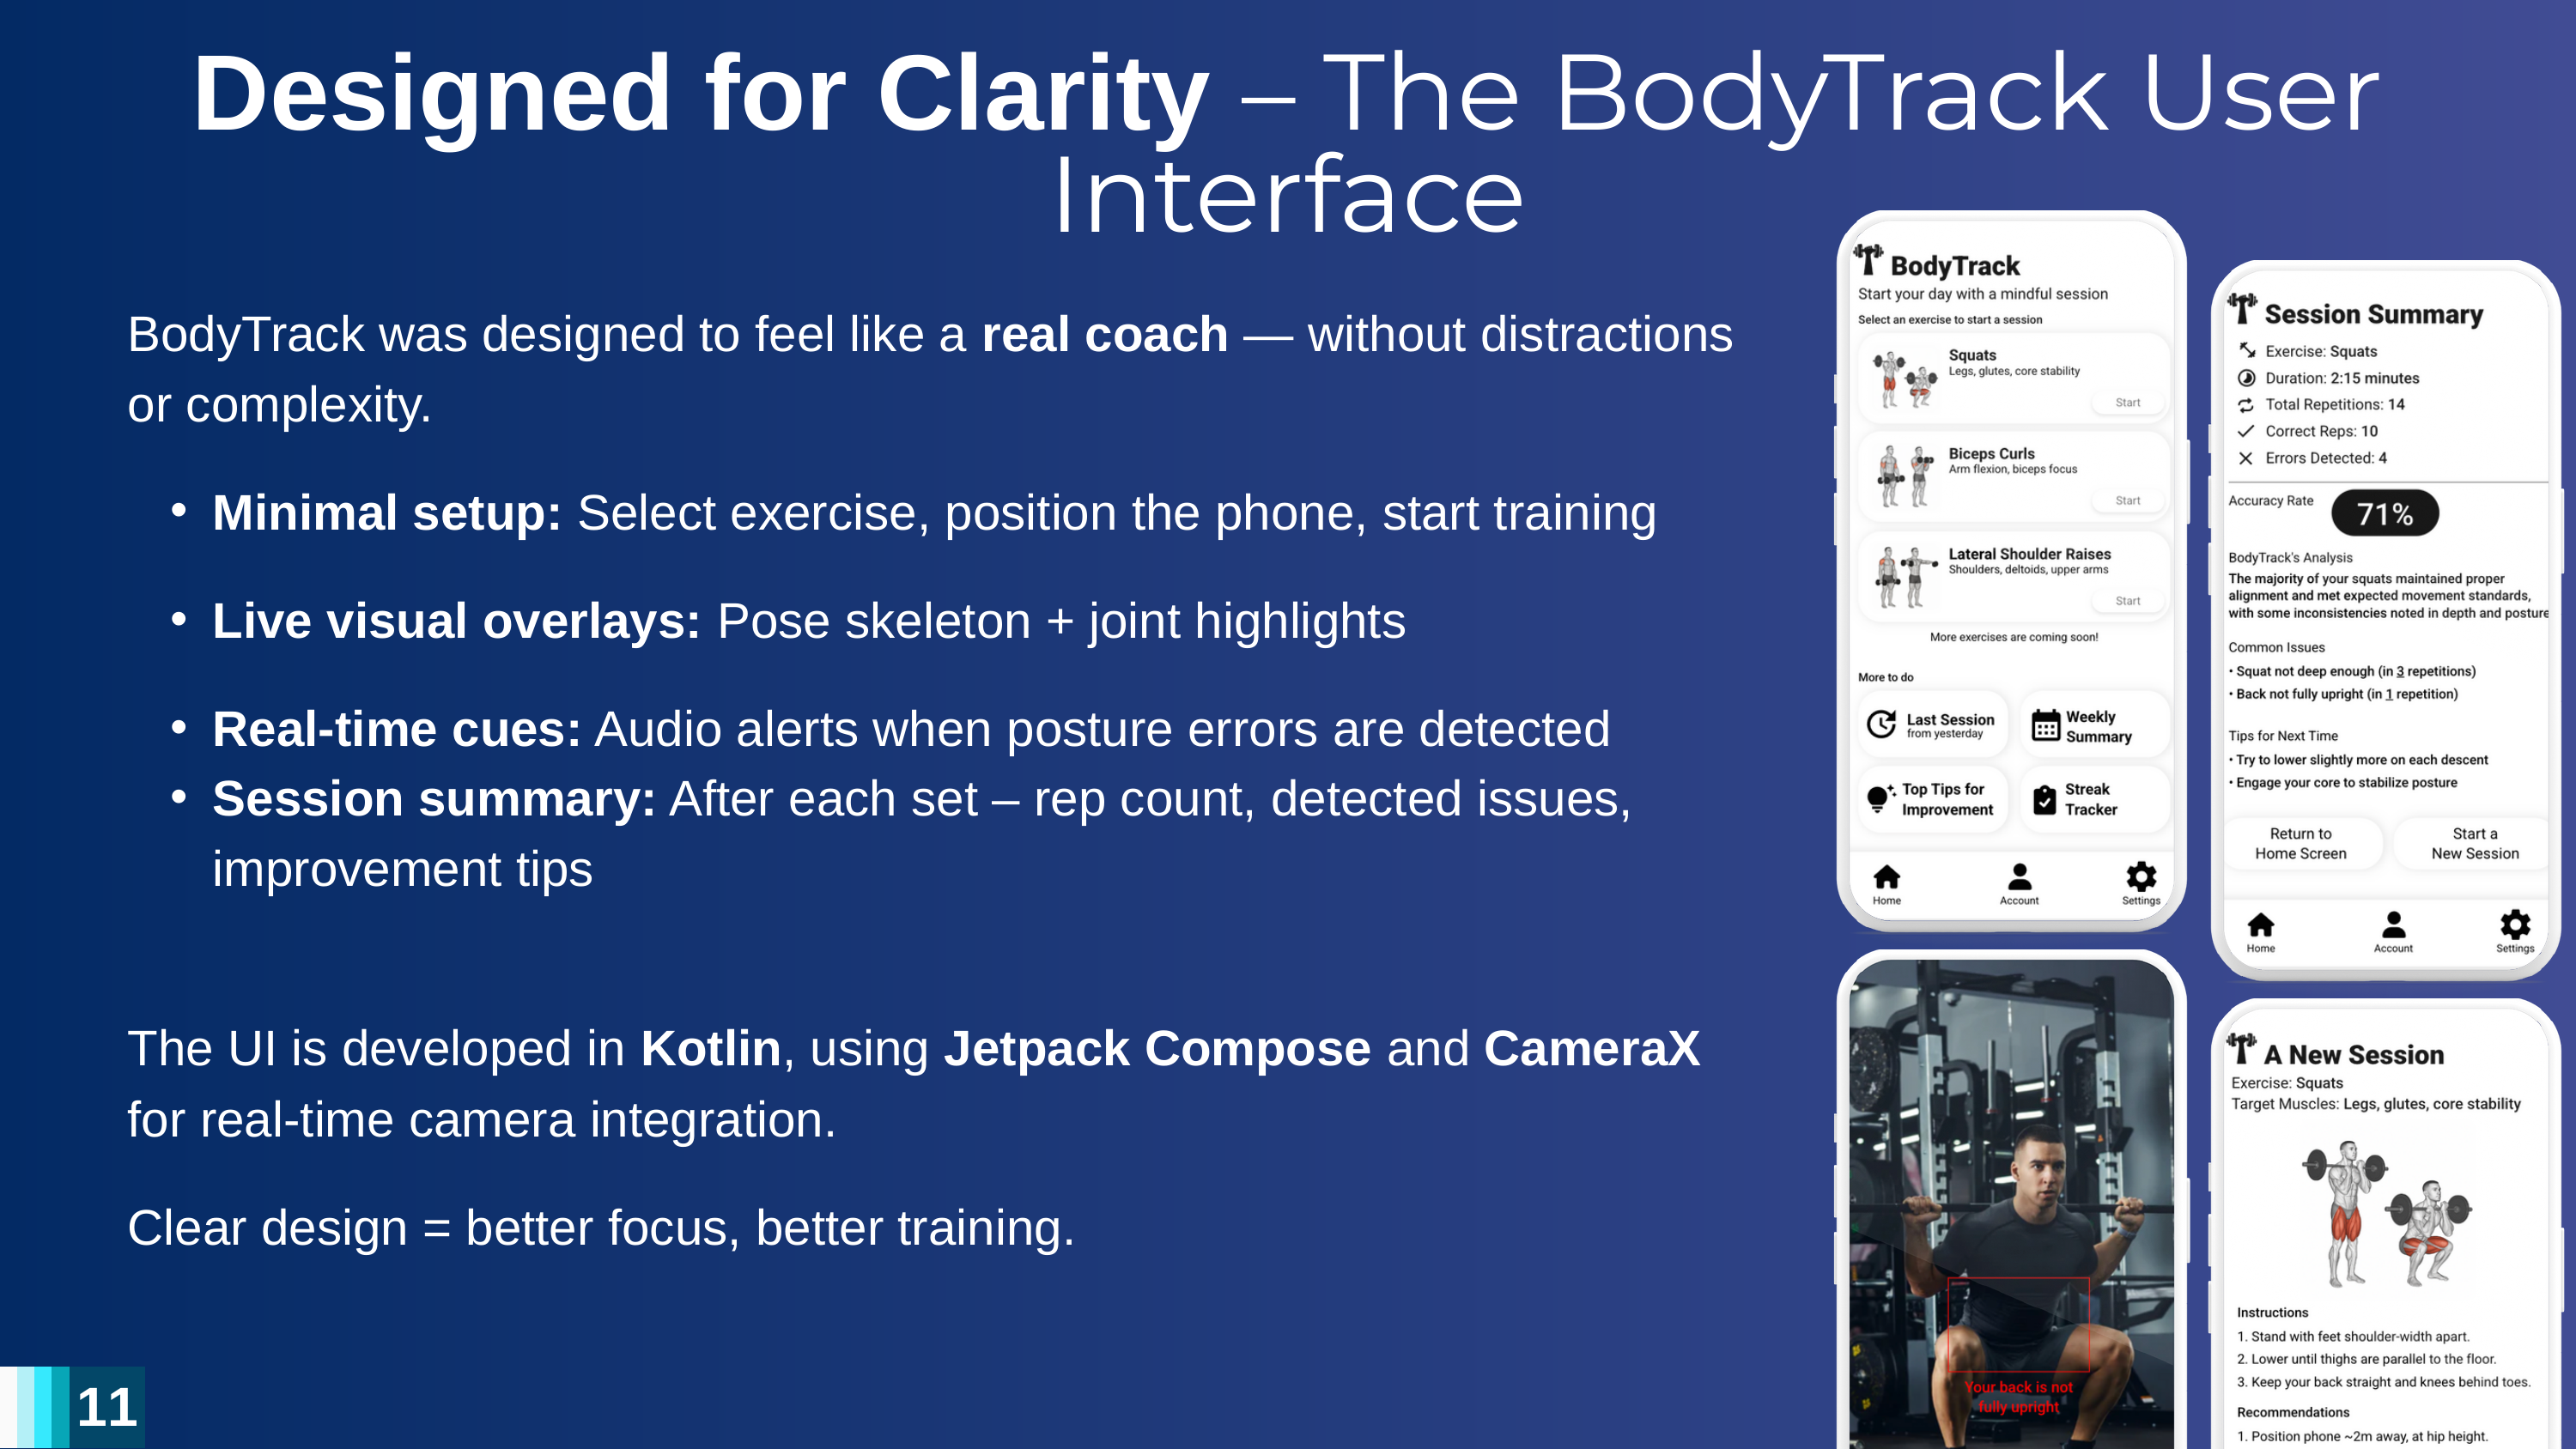

Designed for Clarity – The BodyTrack User Interface

BodyTrack was designed to feel like a real coach — without distractions
or complexity.
Minimal setup: Select exercise, position the phone, start training
Live visual overlays: Pose skeleton + joint highlights
Real-time cues: Audio alerts when posture errors are detected
Session summary: After each set – rep count, detected issues, improvement tips

The UI is developed in Kotlin, using Jetpack Compose and CameraX
for real-time camera integration.
Clear design = better focus, better training.

11